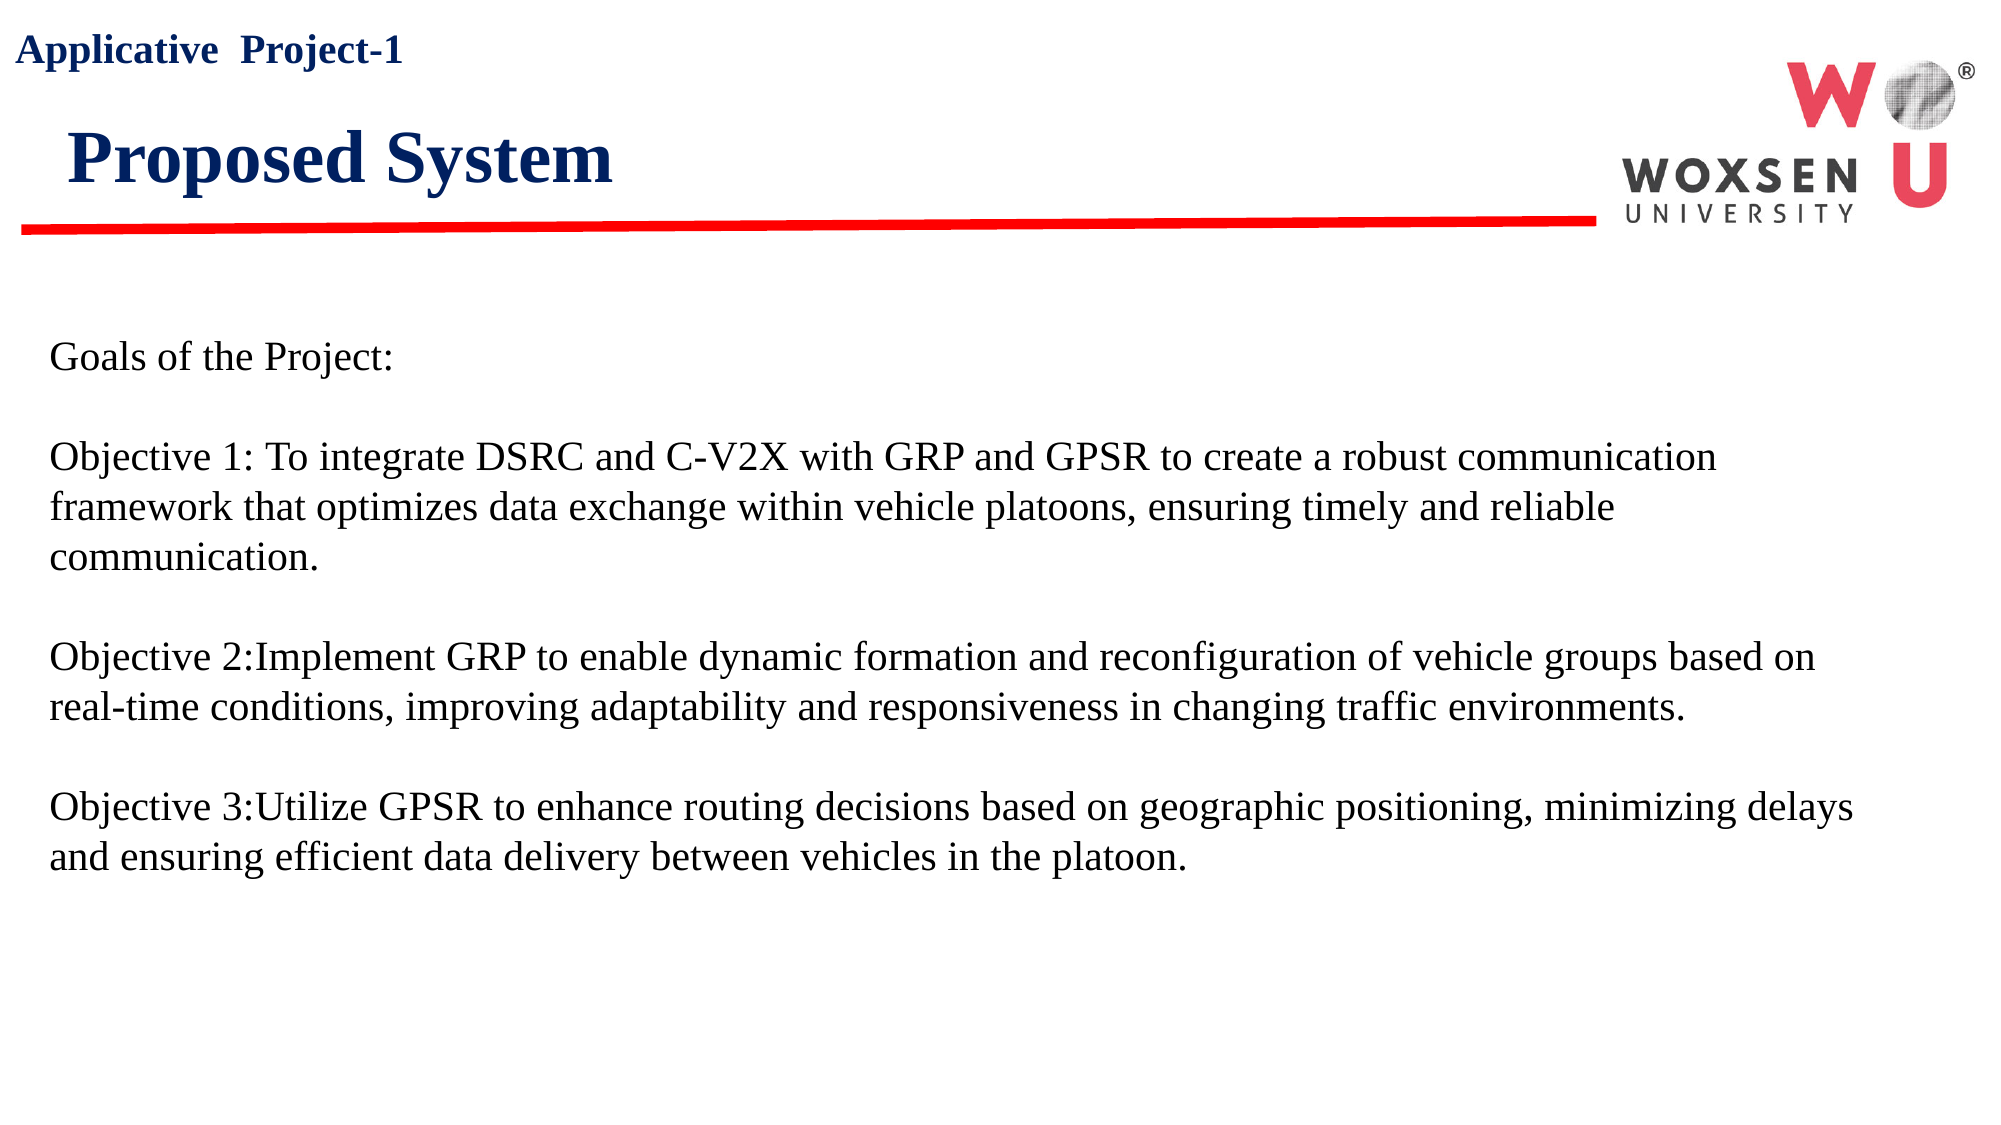

Applicative  Project-1
Proposed System
Goals of the Project:

Objective 1: To integrate DSRC and C-V2X with GRP and GPSR to create a robust communication framework that optimizes data exchange within vehicle platoons, ensuring timely and reliable communication.

Objective 2:Implement GRP to enable dynamic formation and reconfiguration of vehicle groups based on real-time conditions, improving adaptability and responsiveness in changing traffic environments.

Objective 3:Utilize GPSR to enhance routing decisions based on geographic positioning, minimizing delays and ensuring efficient data delivery between vehicles in the platoon.